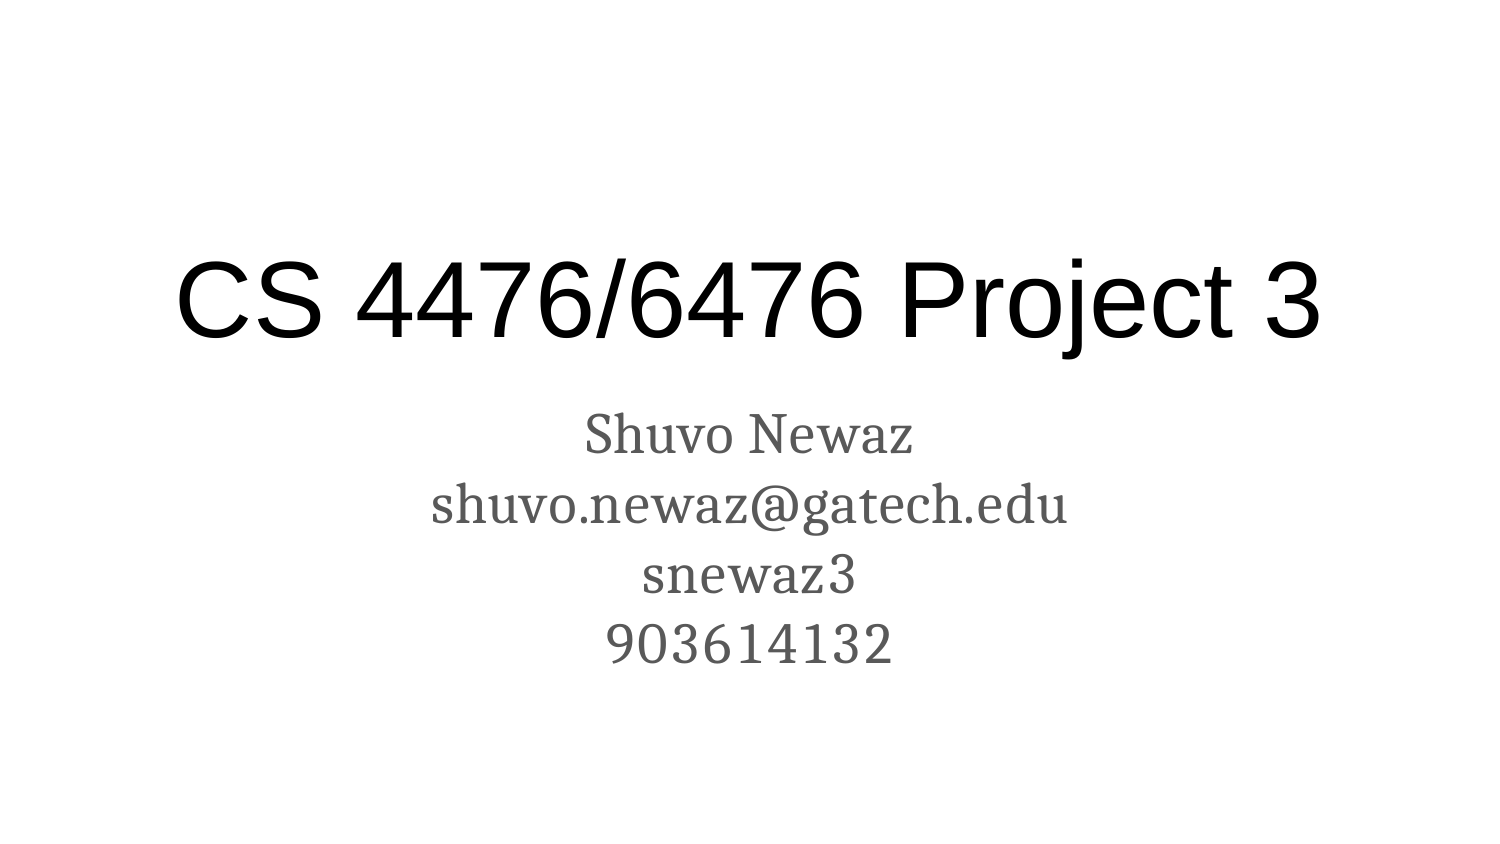

CS 4476/6476 Project 3
Shuvo Newaz
shuvo.newaz@gatech.edu
snewaz3
903614132